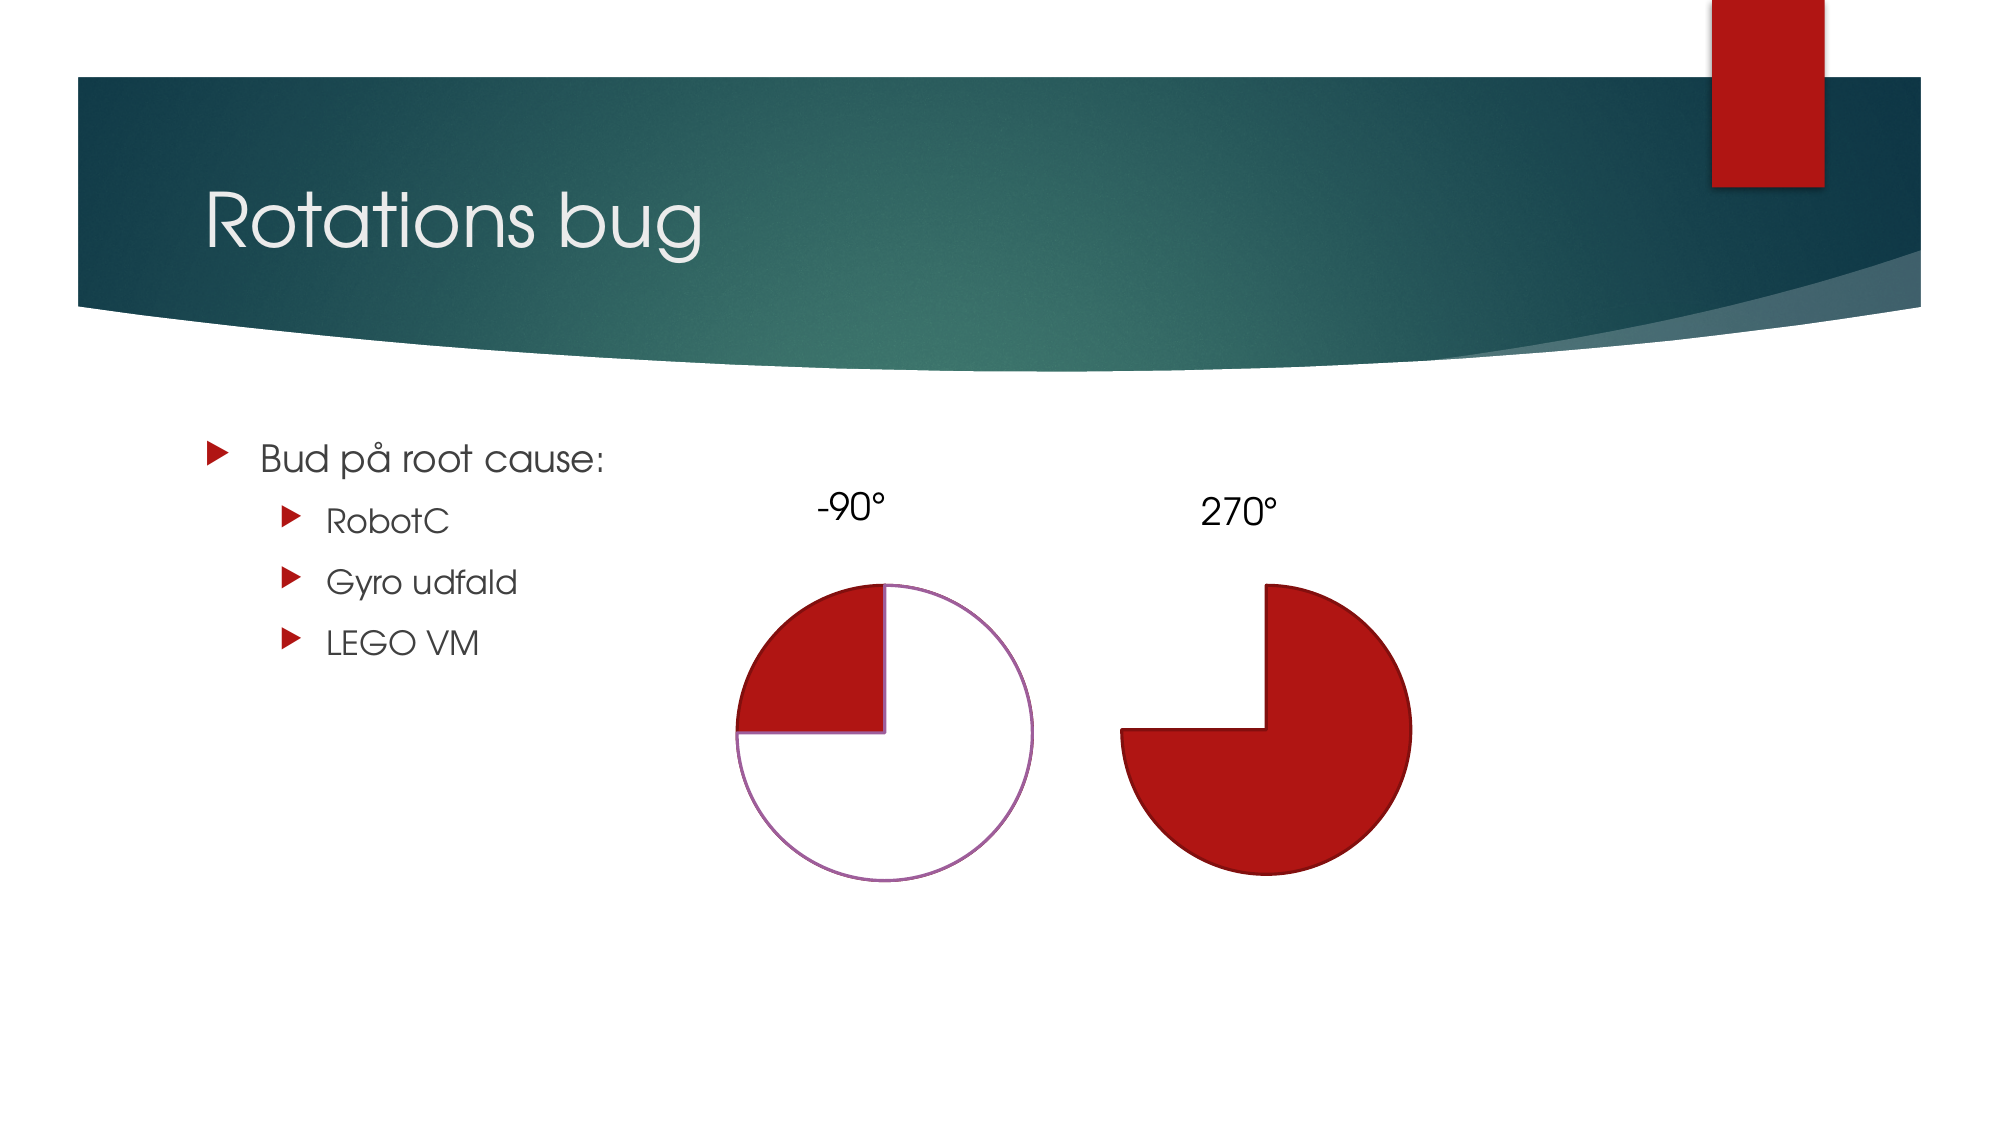

# Rotations bug
Bud på root cause:
RobotC
Gyro udfald
LEGO VM

-90°
270°